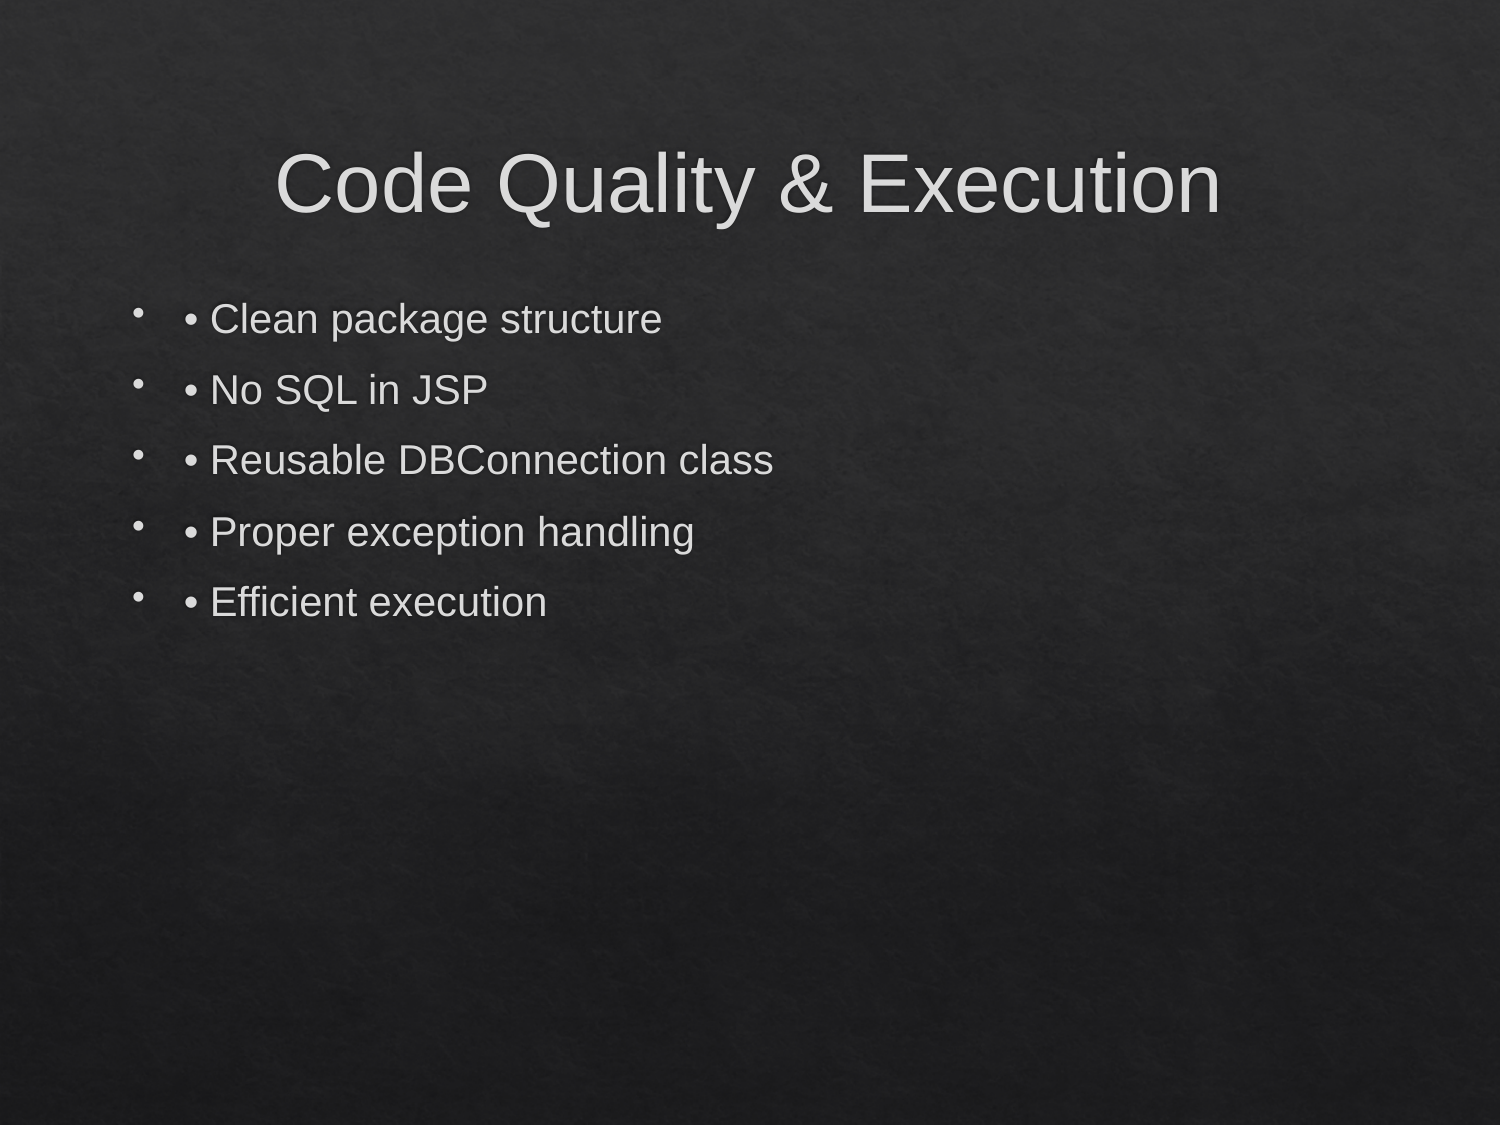

# Code Quality & Execution
• Clean package structure
• No SQL in JSP
• Reusable DBConnection class
• Proper exception handling
• Efficient execution